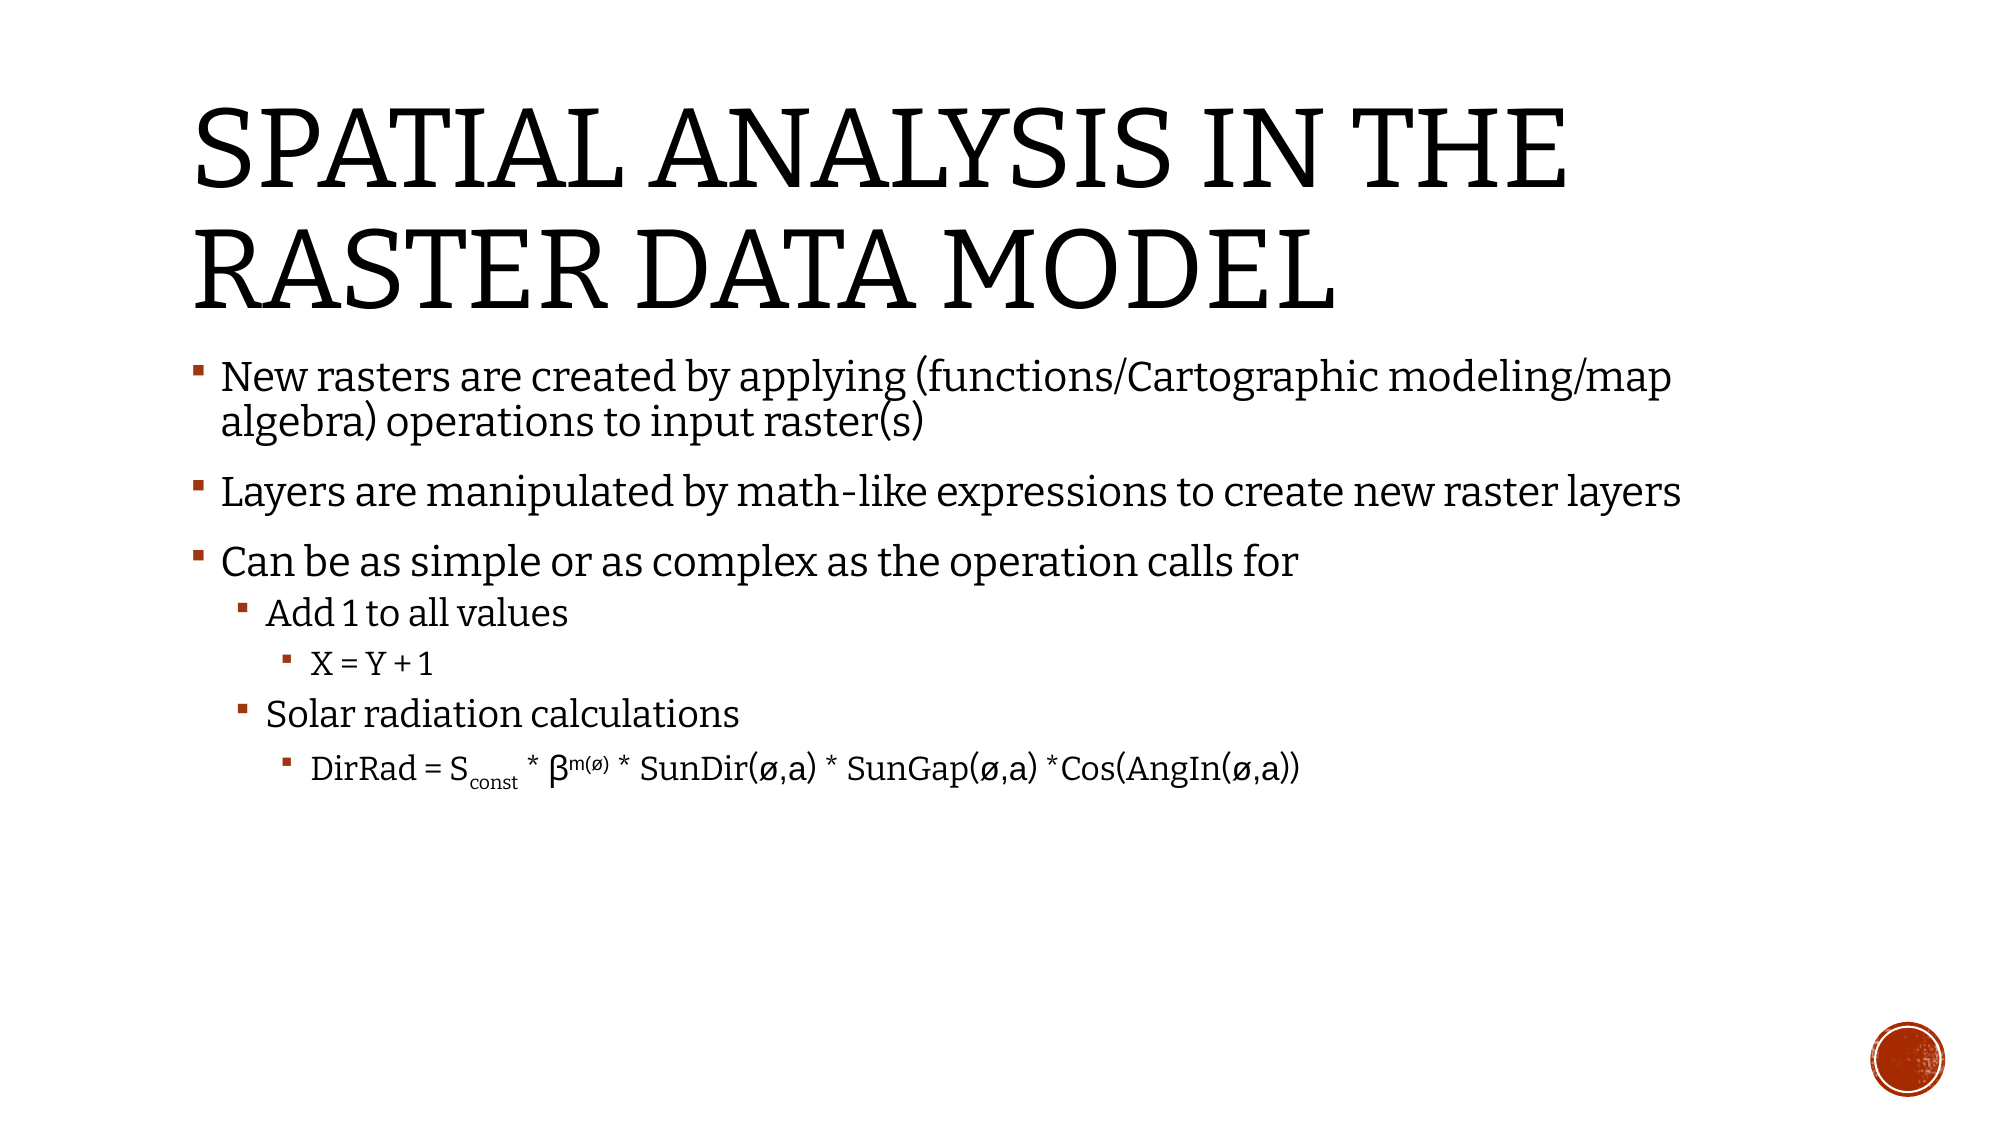

# Spatial Analysis in the raster data model
New rasters are created by applying (functions/Cartographic modeling/map algebra) operations to input raster(s)
Layers are manipulated by math-like expressions to create new raster layers
Can be as simple or as complex as the operation calls for
Add 1 to all values
X = Y + 1
Solar radiation calculations
DirRad = Sconst * ꞵm(ø) * SunDir(ø,a) * SunGap(ø,a) *Cos(AngIn(ø,a))